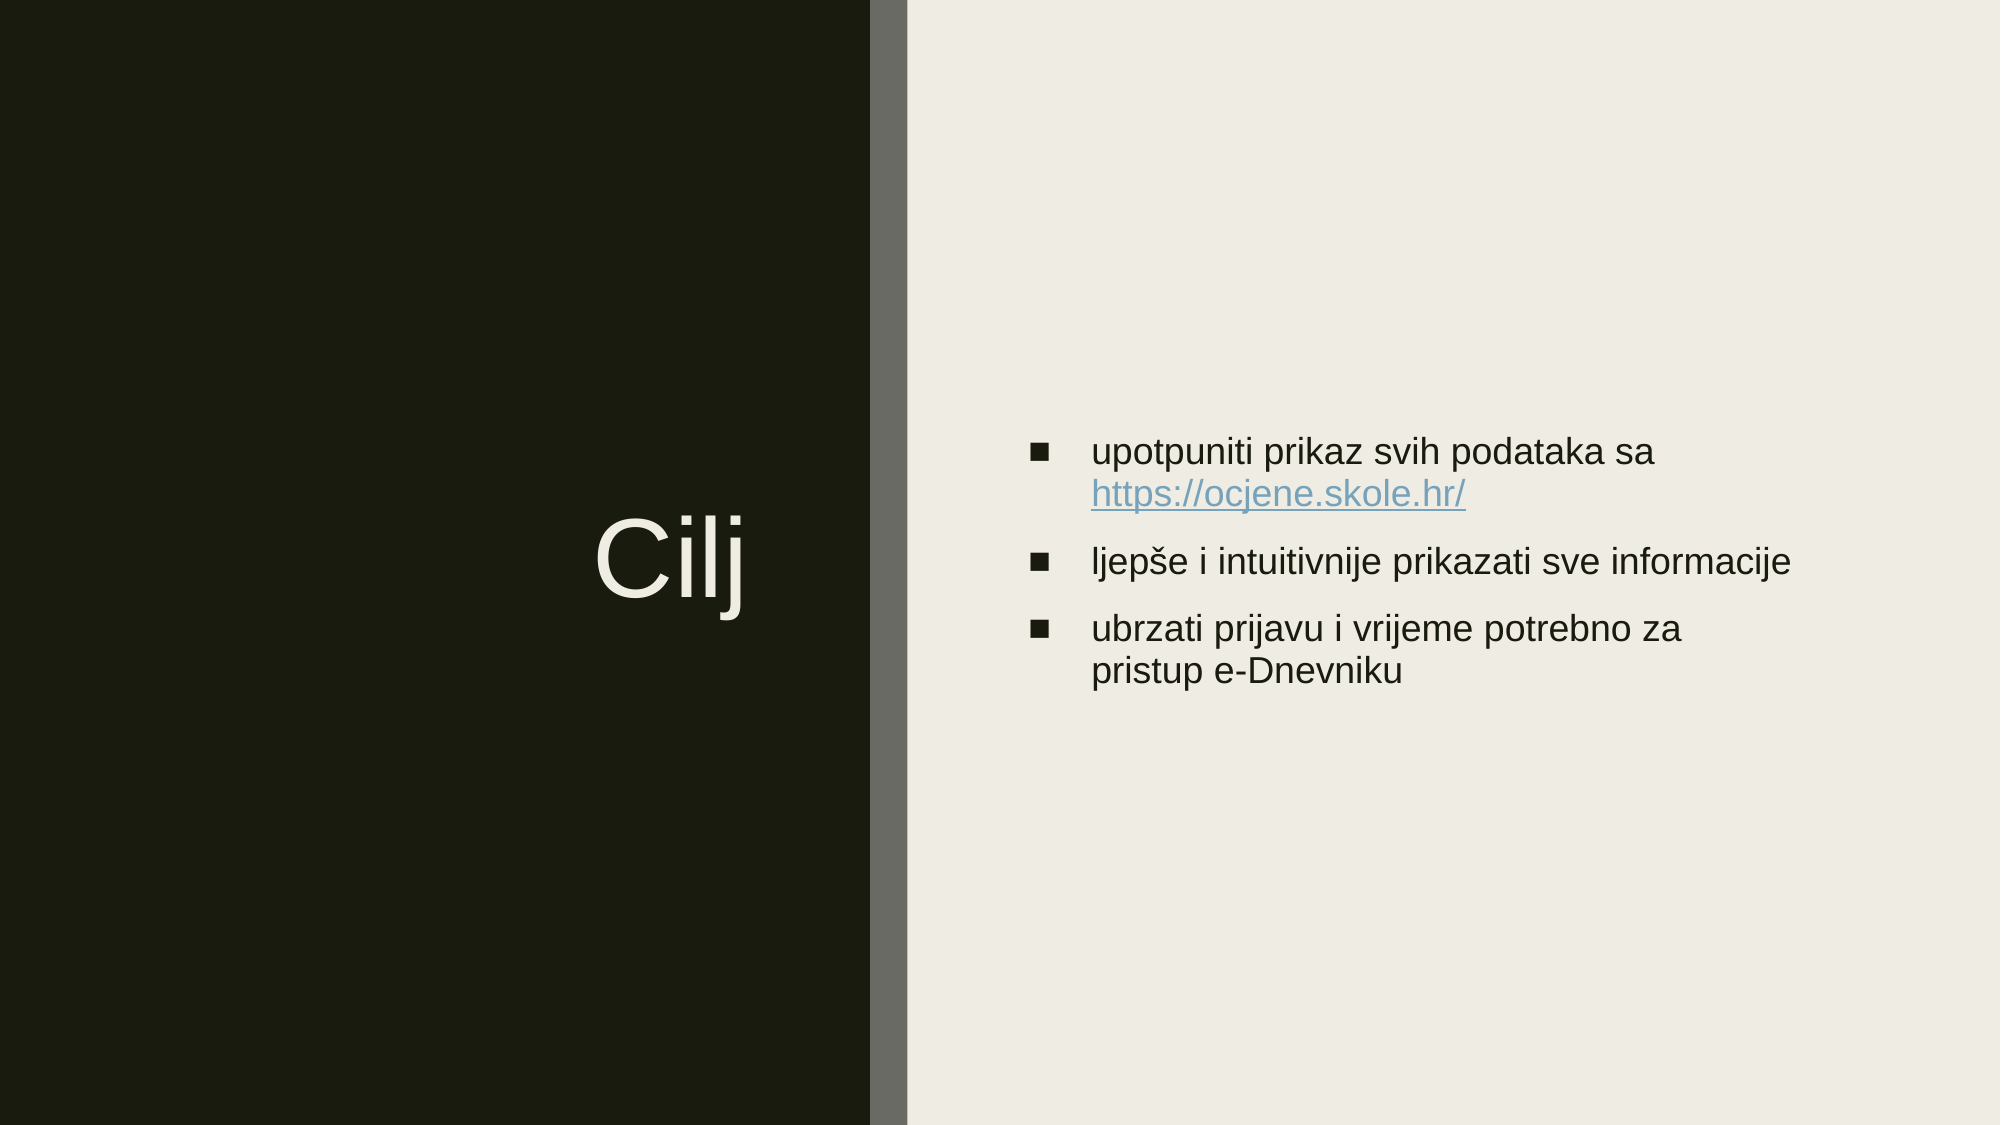

# Cilj
upotpuniti prikaz svih podataka sa https://ocjene.skole.hr/
ljepše i intuitivnije prikazati sve informacije
ubrzati prijavu i vrijeme potrebno za pristup e-Dnevniku